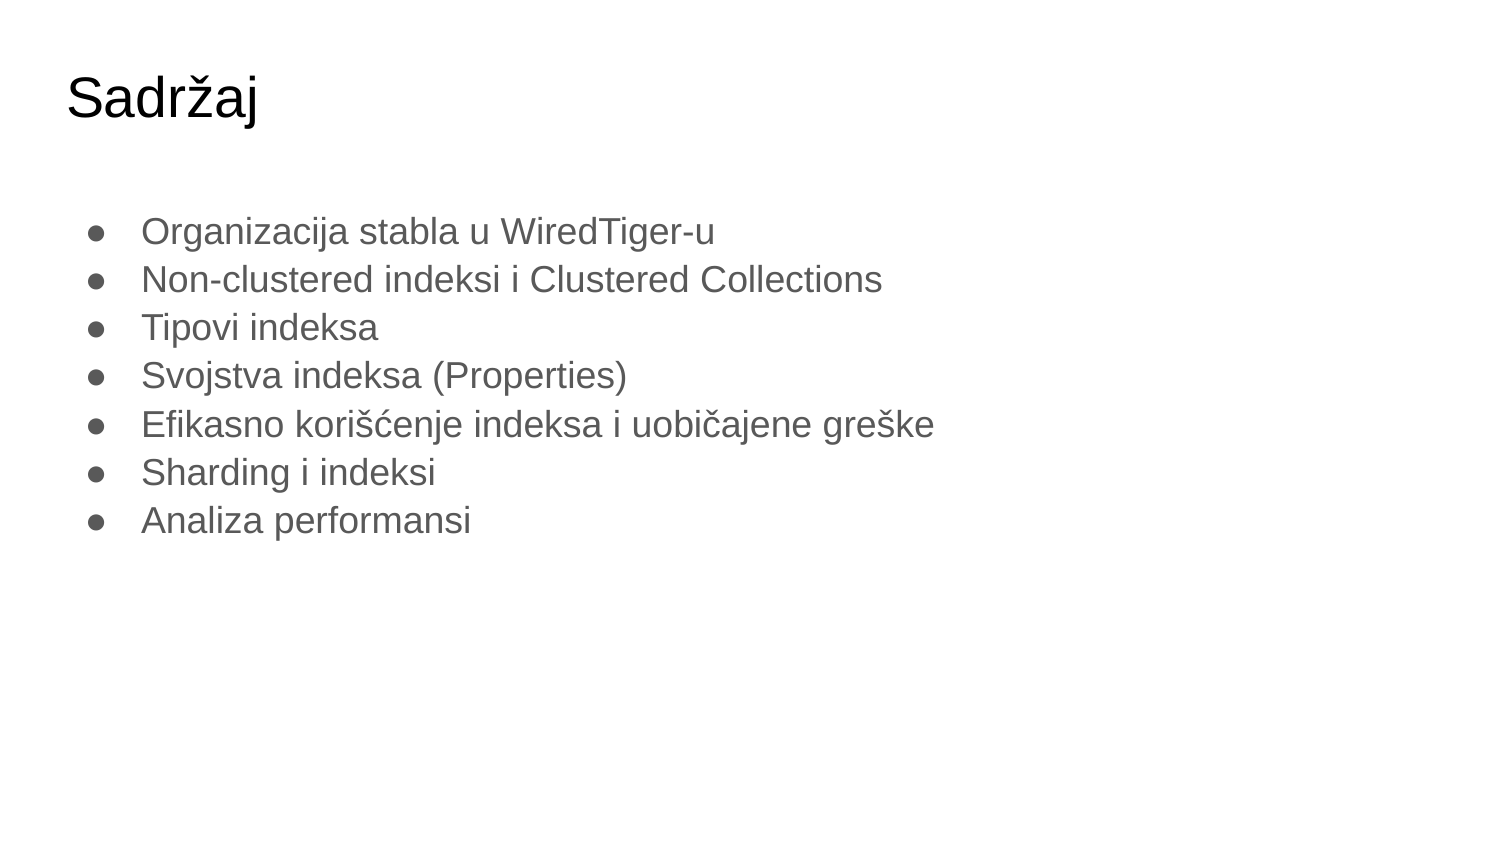

# Sadržaj

Organizacija stabla u WiredTiger-u
Non-clustered indeksi i Clustered Collections
Tipovi indeksa
Svojstva indeksa (Properties)
Efikasno korišćenje indeksa i uobičajene greške
Sharding i indeksi
Analiza performansi